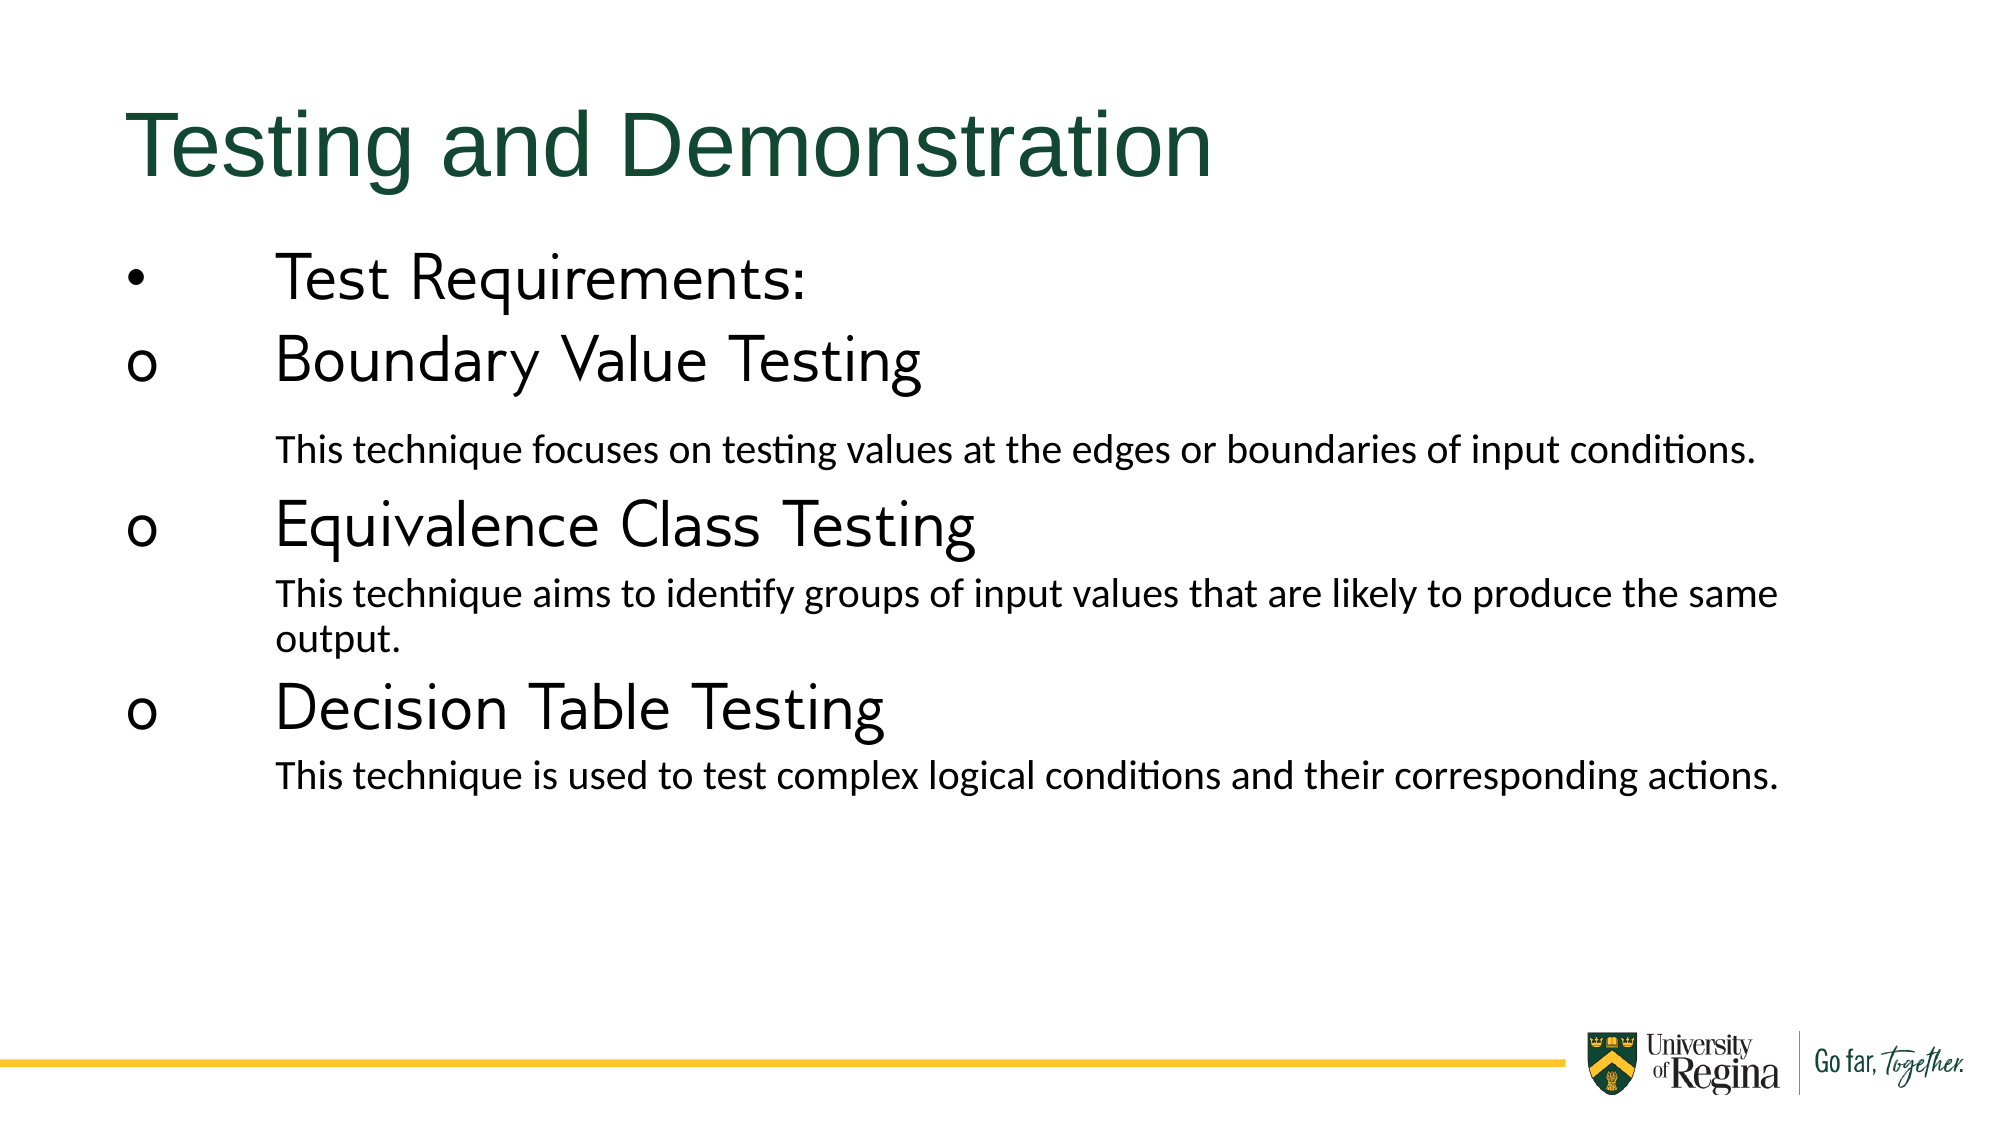

Testing and Demonstration
•	Test Requirements:
o	Boundary Value Testing
	This technique focuses on testing values at the edges or boundaries of input conditions.
o	Equivalence Class Testing
	This technique aims to identify groups of input values that are likely to produce the same 	output.
o	Decision Table Testing
	This technique is used to test complex logical conditions and their corresponding actions.